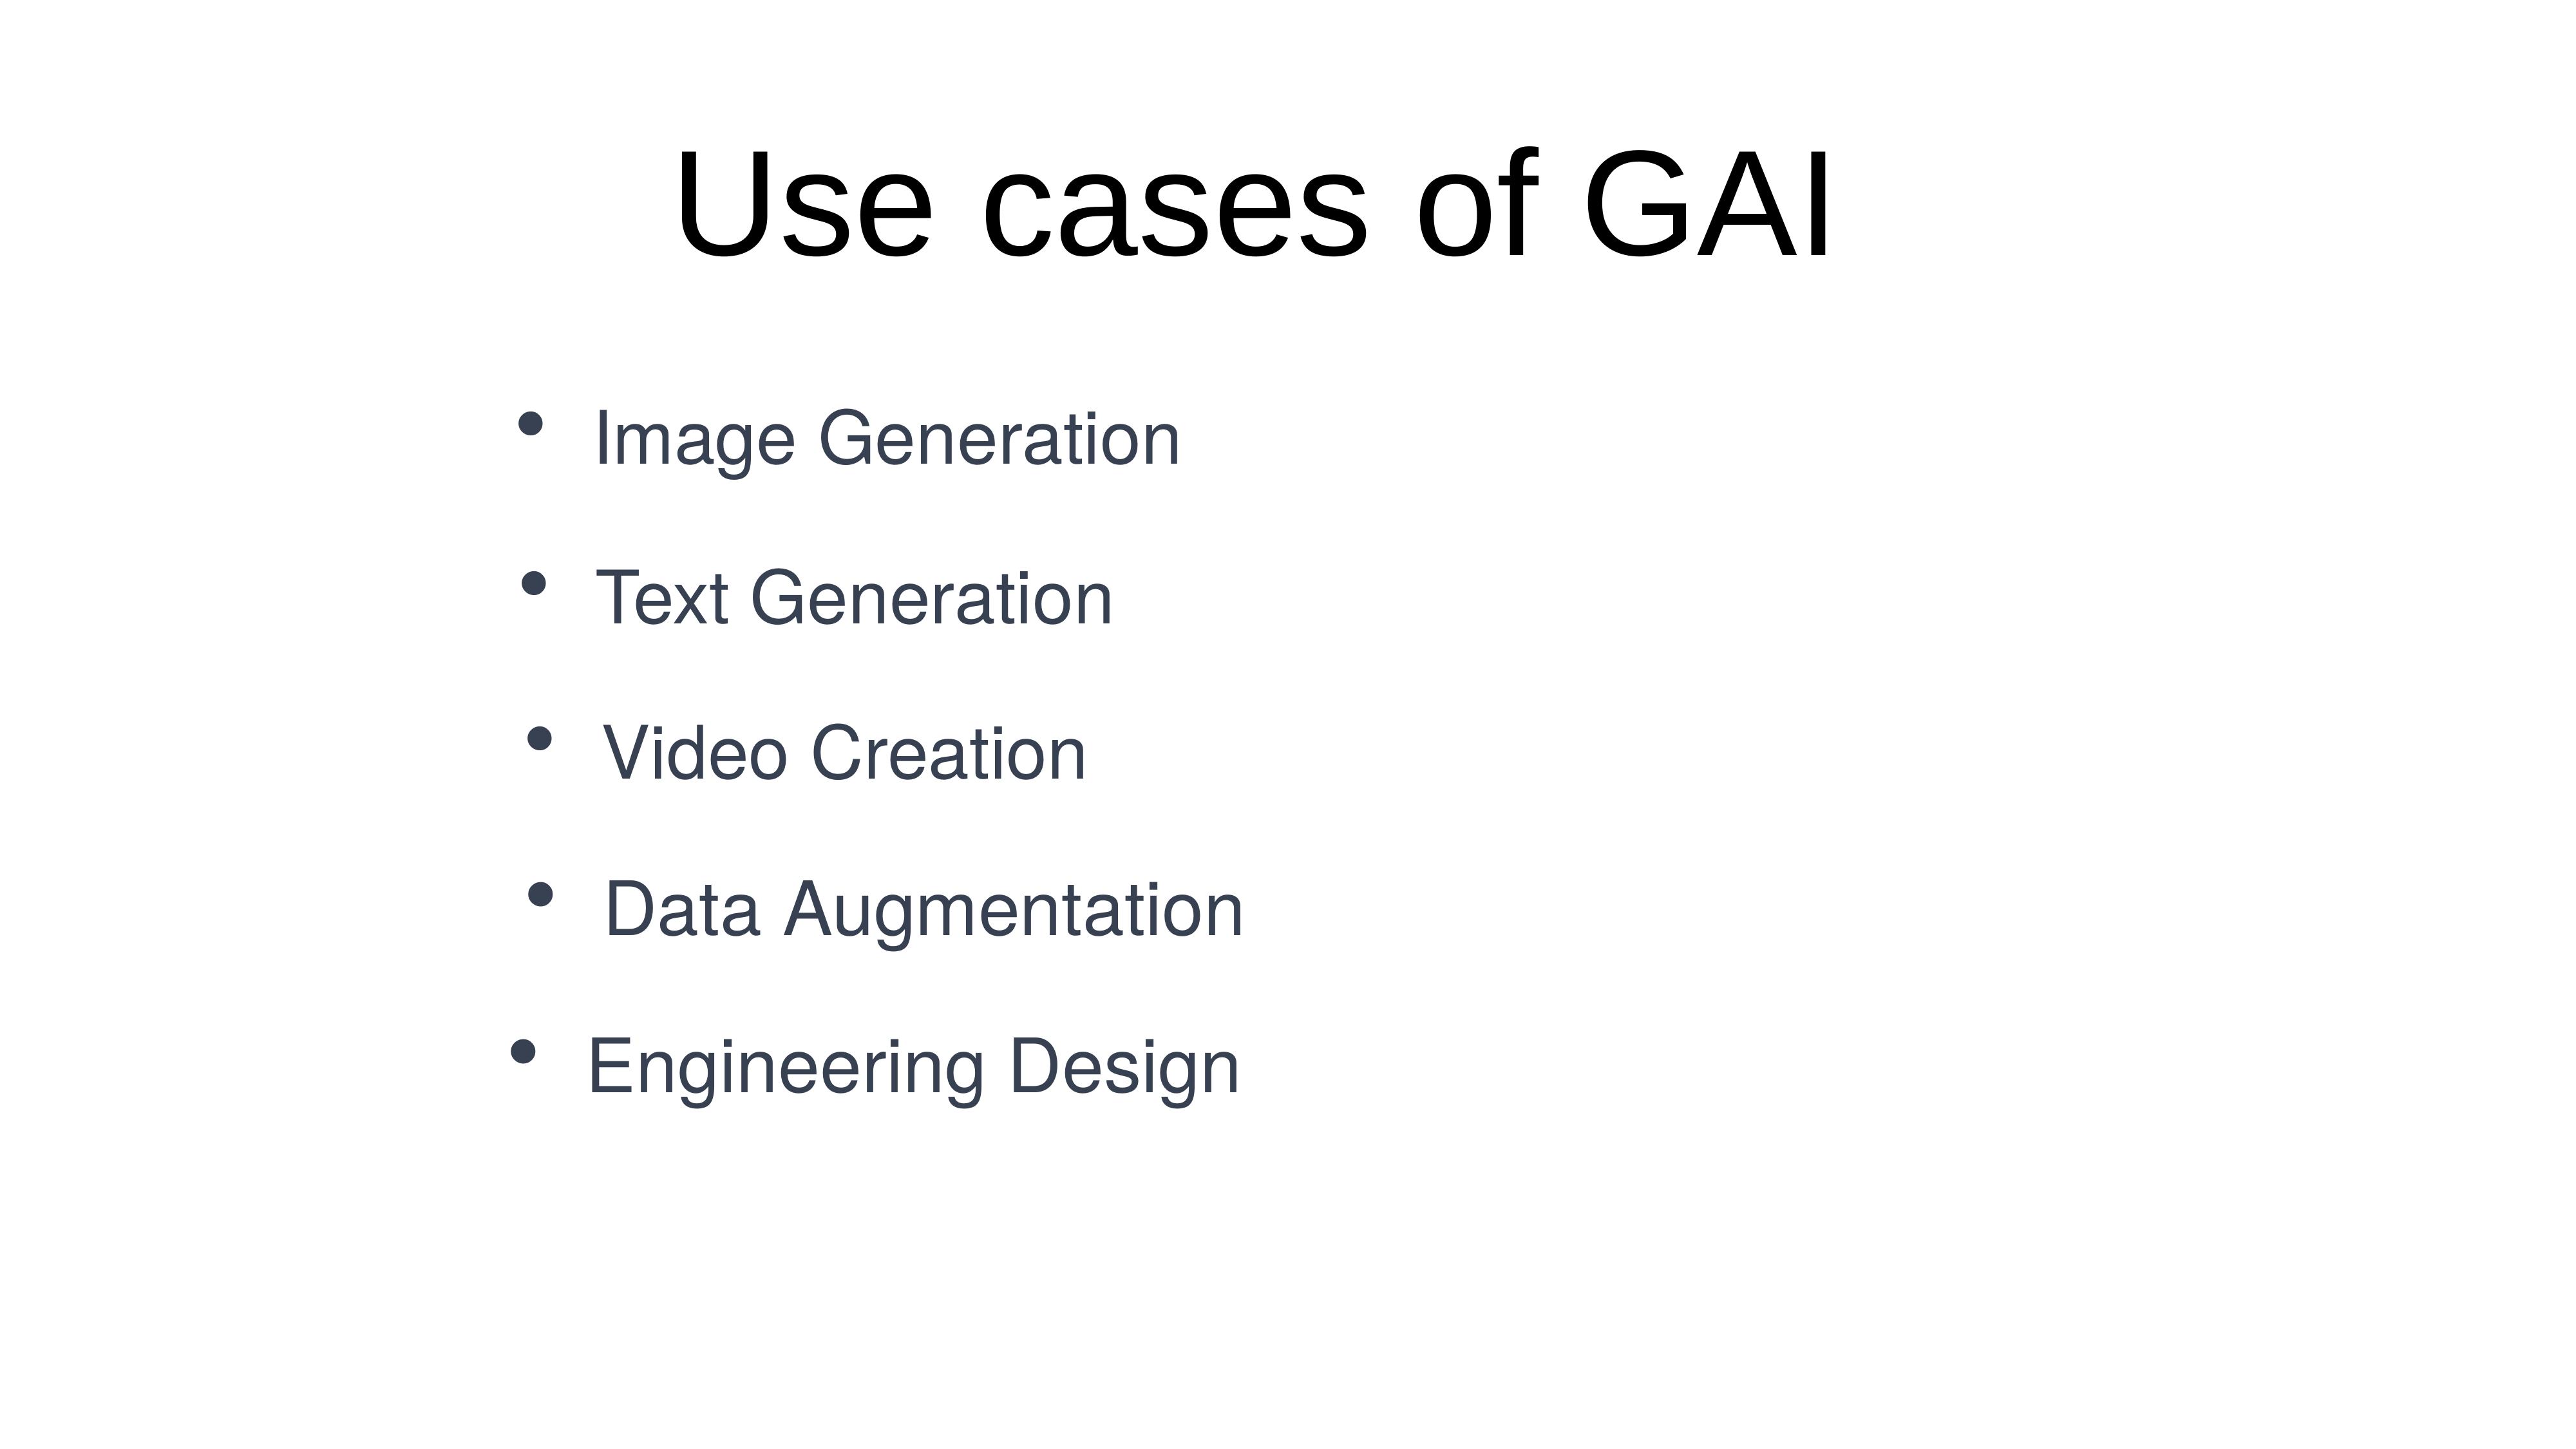

# Use cases of GAI
Image Generation
Text Generation
Video Creation
Data Augmentation
Engineering Design